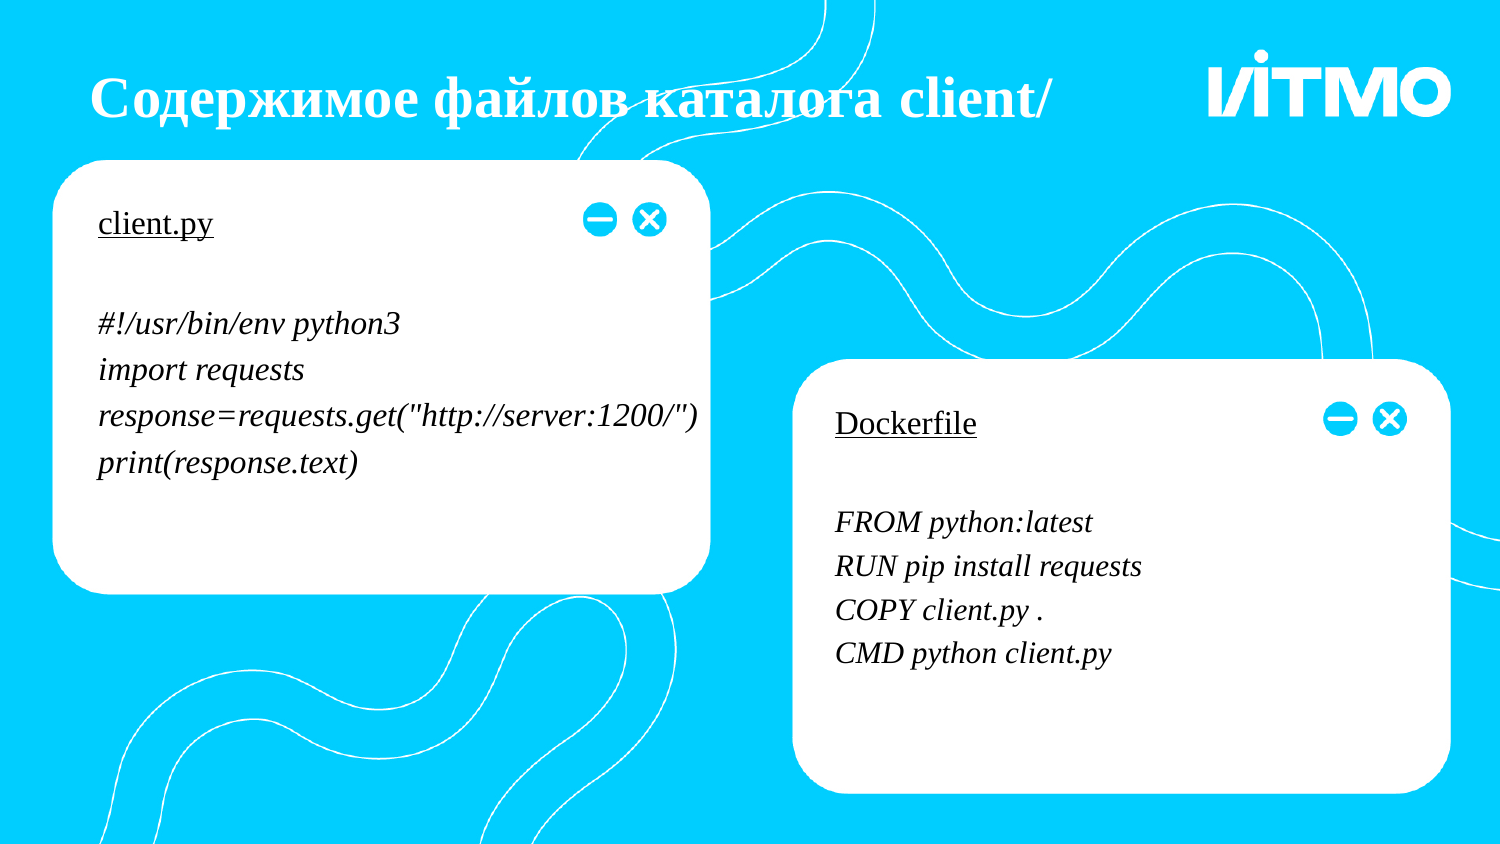

Содержимое файлов каталога client/
client.py
# #!/usr/bin/env python3
import requests
response=requests.get("http://server:1200/")
print(response.text)

Dockerfile
FROM python:latest
RUN pip install requests
COPY client.py .
CMD python client.py